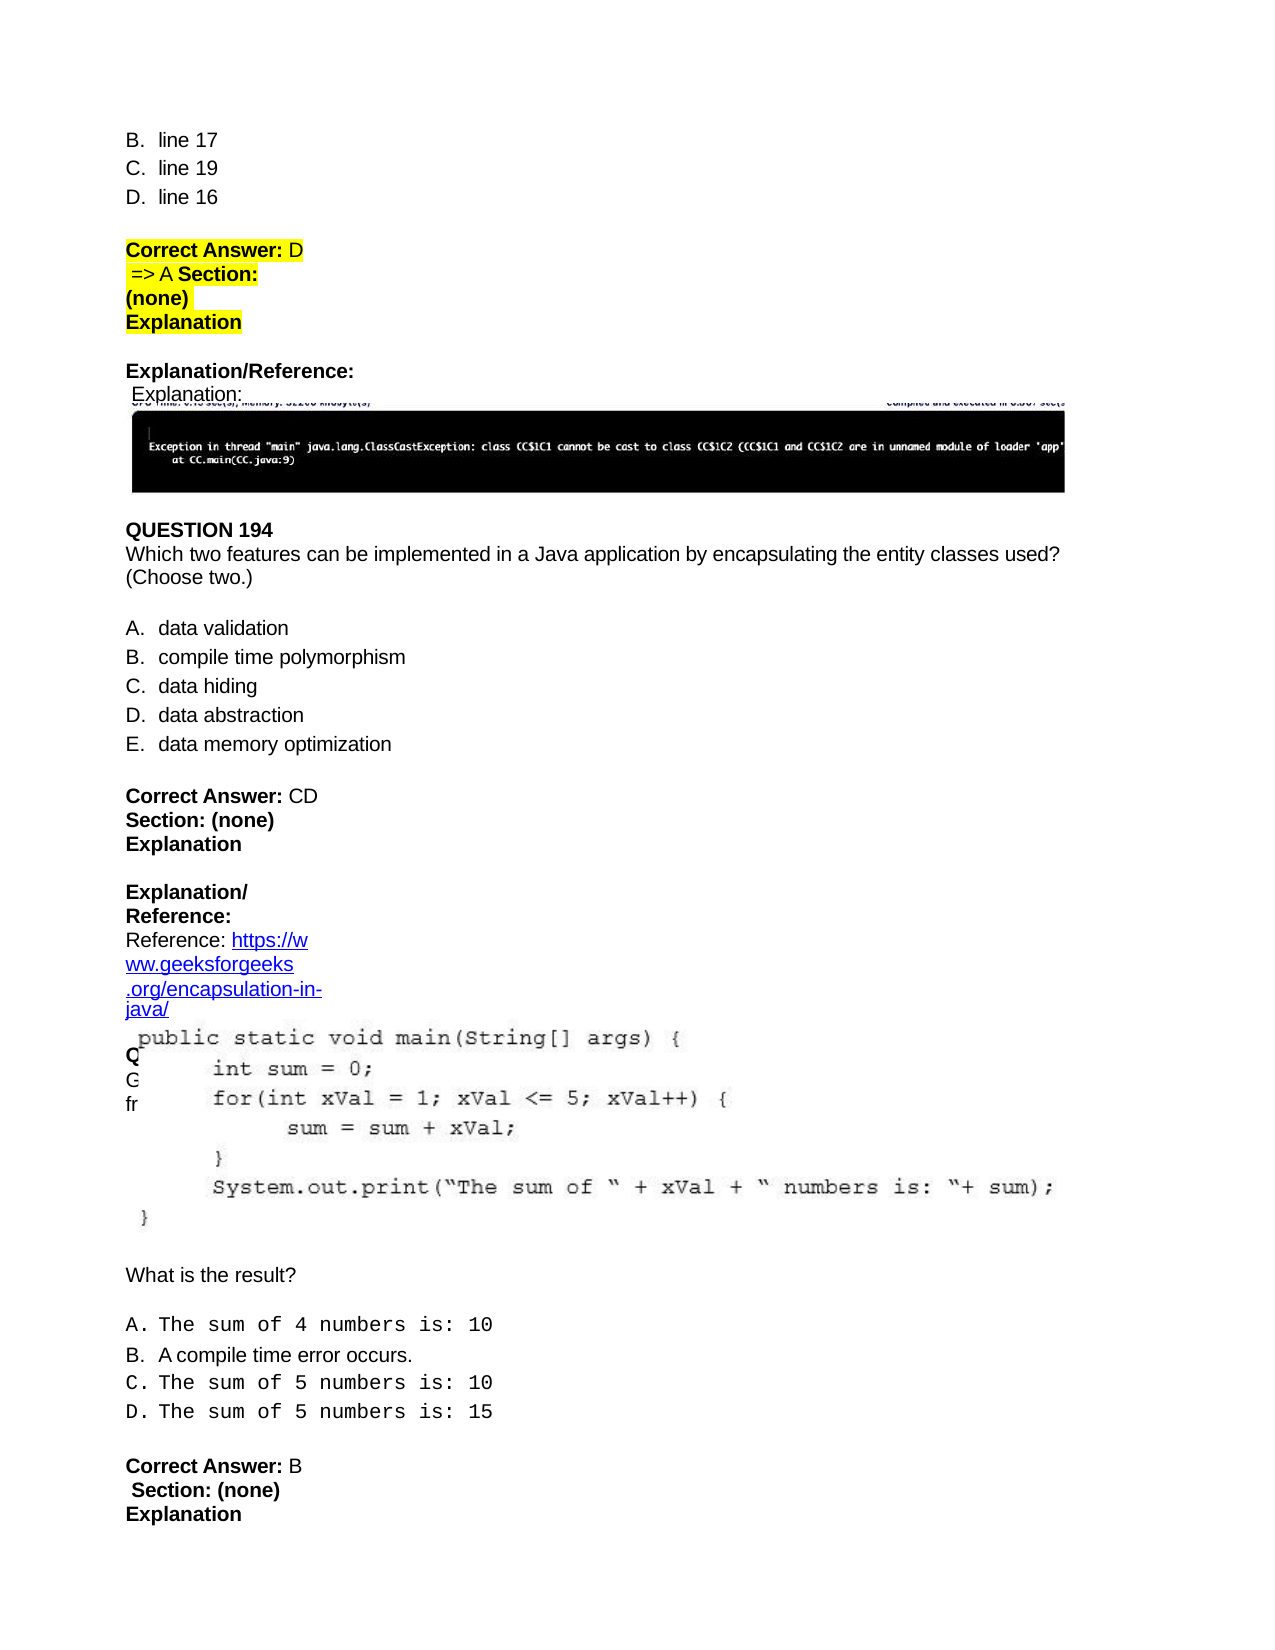

line 17
line 19
line 16

Correct Answer: D  => A Section: (none)  Explanation

Explanation/Reference:  Explanation:

QUESTION 194
Which two features can be implemented in a Java application by encapsulating the entity classes used?  (Choose two.)

data validation
compile time polymorphism
data hiding
data abstraction
data memory optimization

Correct Answer: CD  Section: (none)  Explanation

Explanation/Reference:
Reference: https://www.geeksforgeeks.org/encapsulation-in-java/

QUESTION 195
Given the code fragment:

What is the result?

The sum of 4 numbers is: 10
A compile time error occurs.
The sum of 5 numbers is: 10
The sum of 5 numbers is: 15

Correct Answer: B  Section: (none)  Explanation